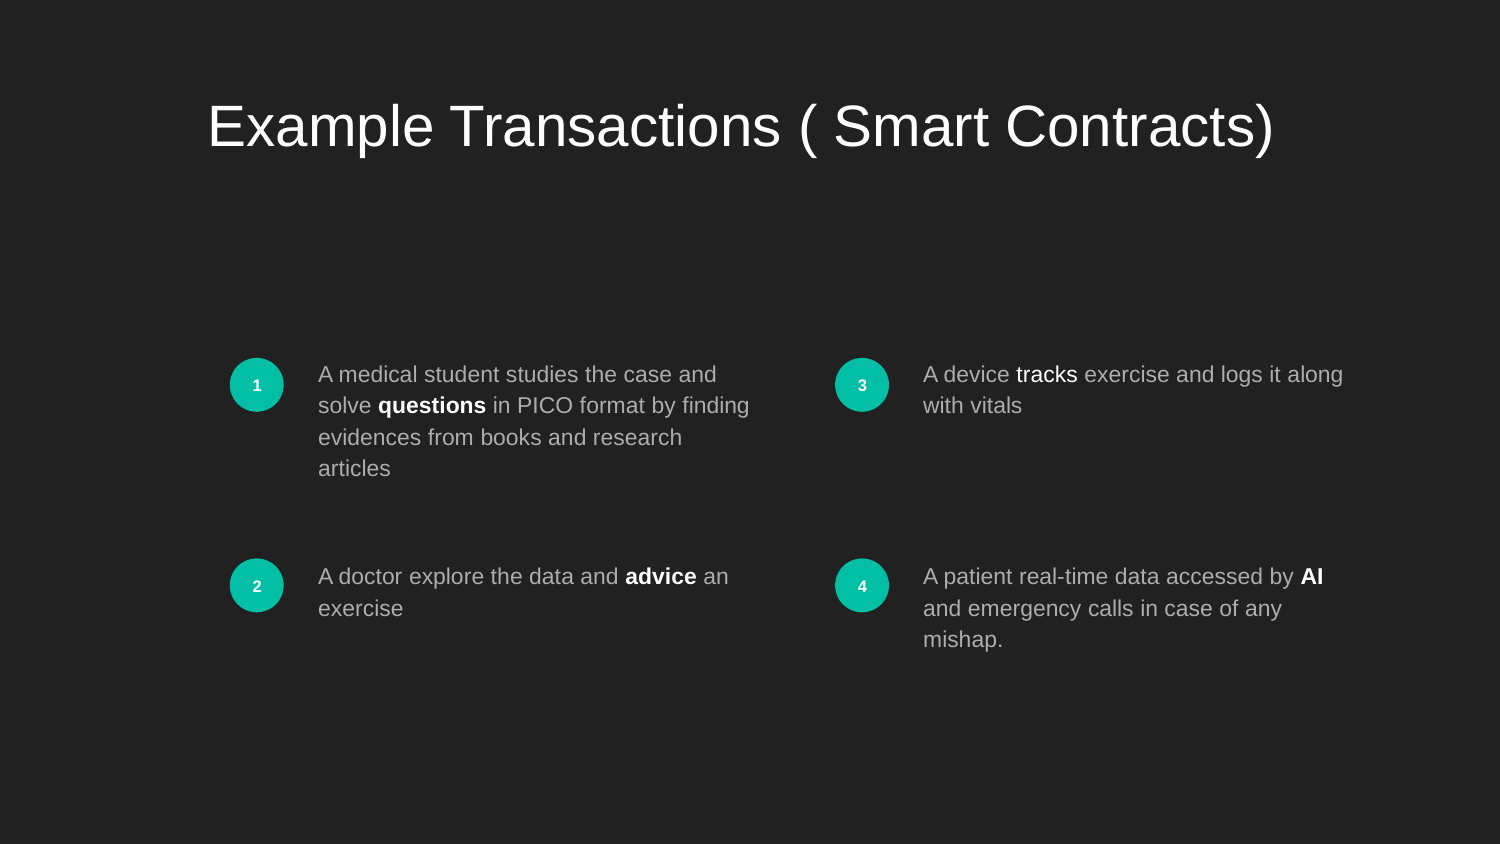

# Example Transactions ( Smart Contracts)
A medical student studies the case and solve questions in PICO format by finding evidences from books and research articles
A device tracks exercise and logs it along with vitals
1
3
A doctor explore the data and advice an exercise
A patient real-time data accessed by AI and emergency calls in case of any mishap.
2
4